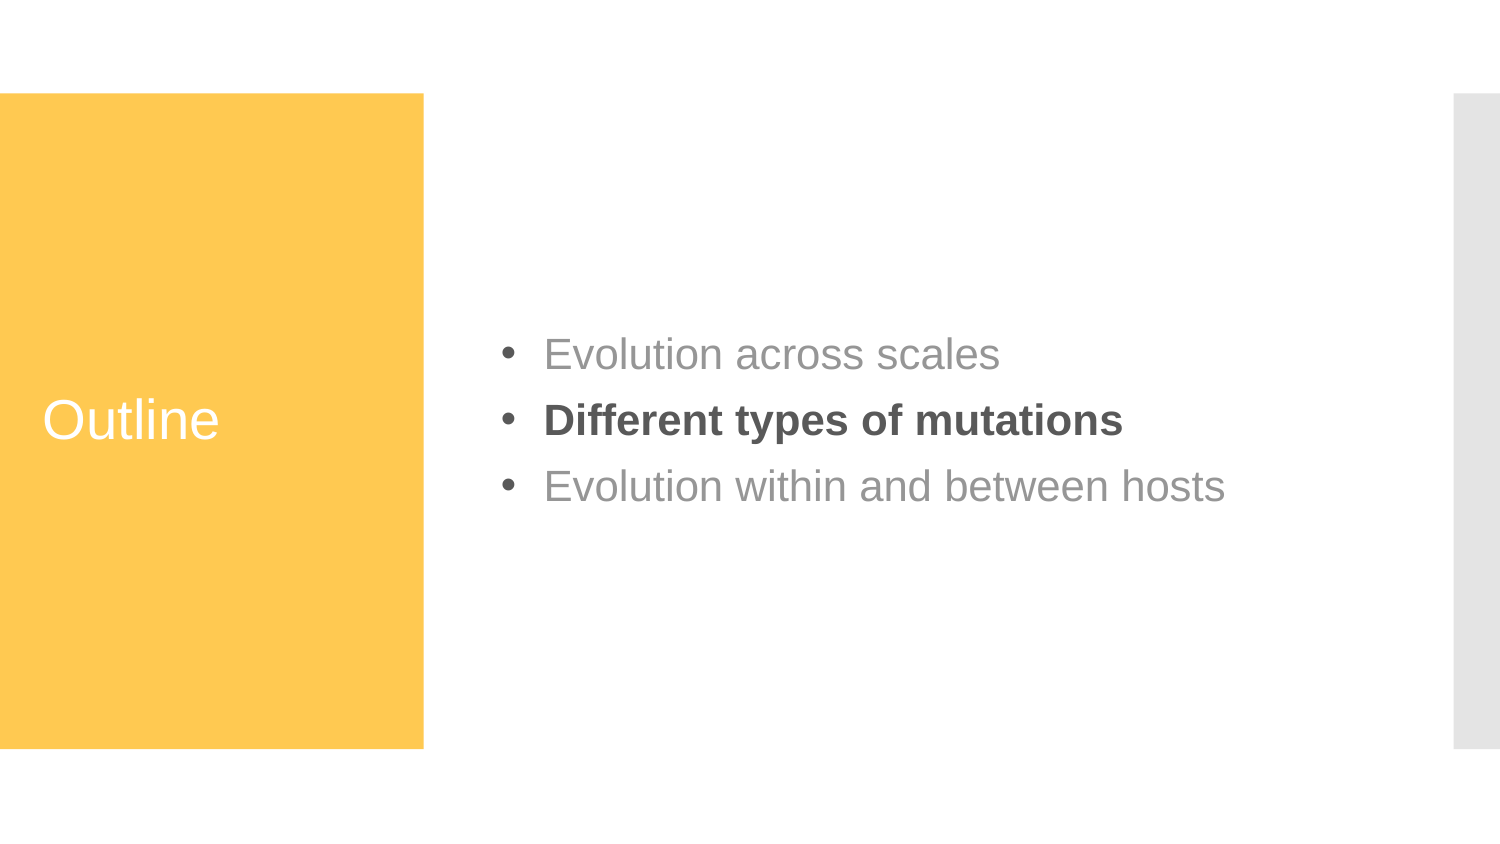

Evolution across scales
Different types of mutations
Evolution within and between hosts
# Outline